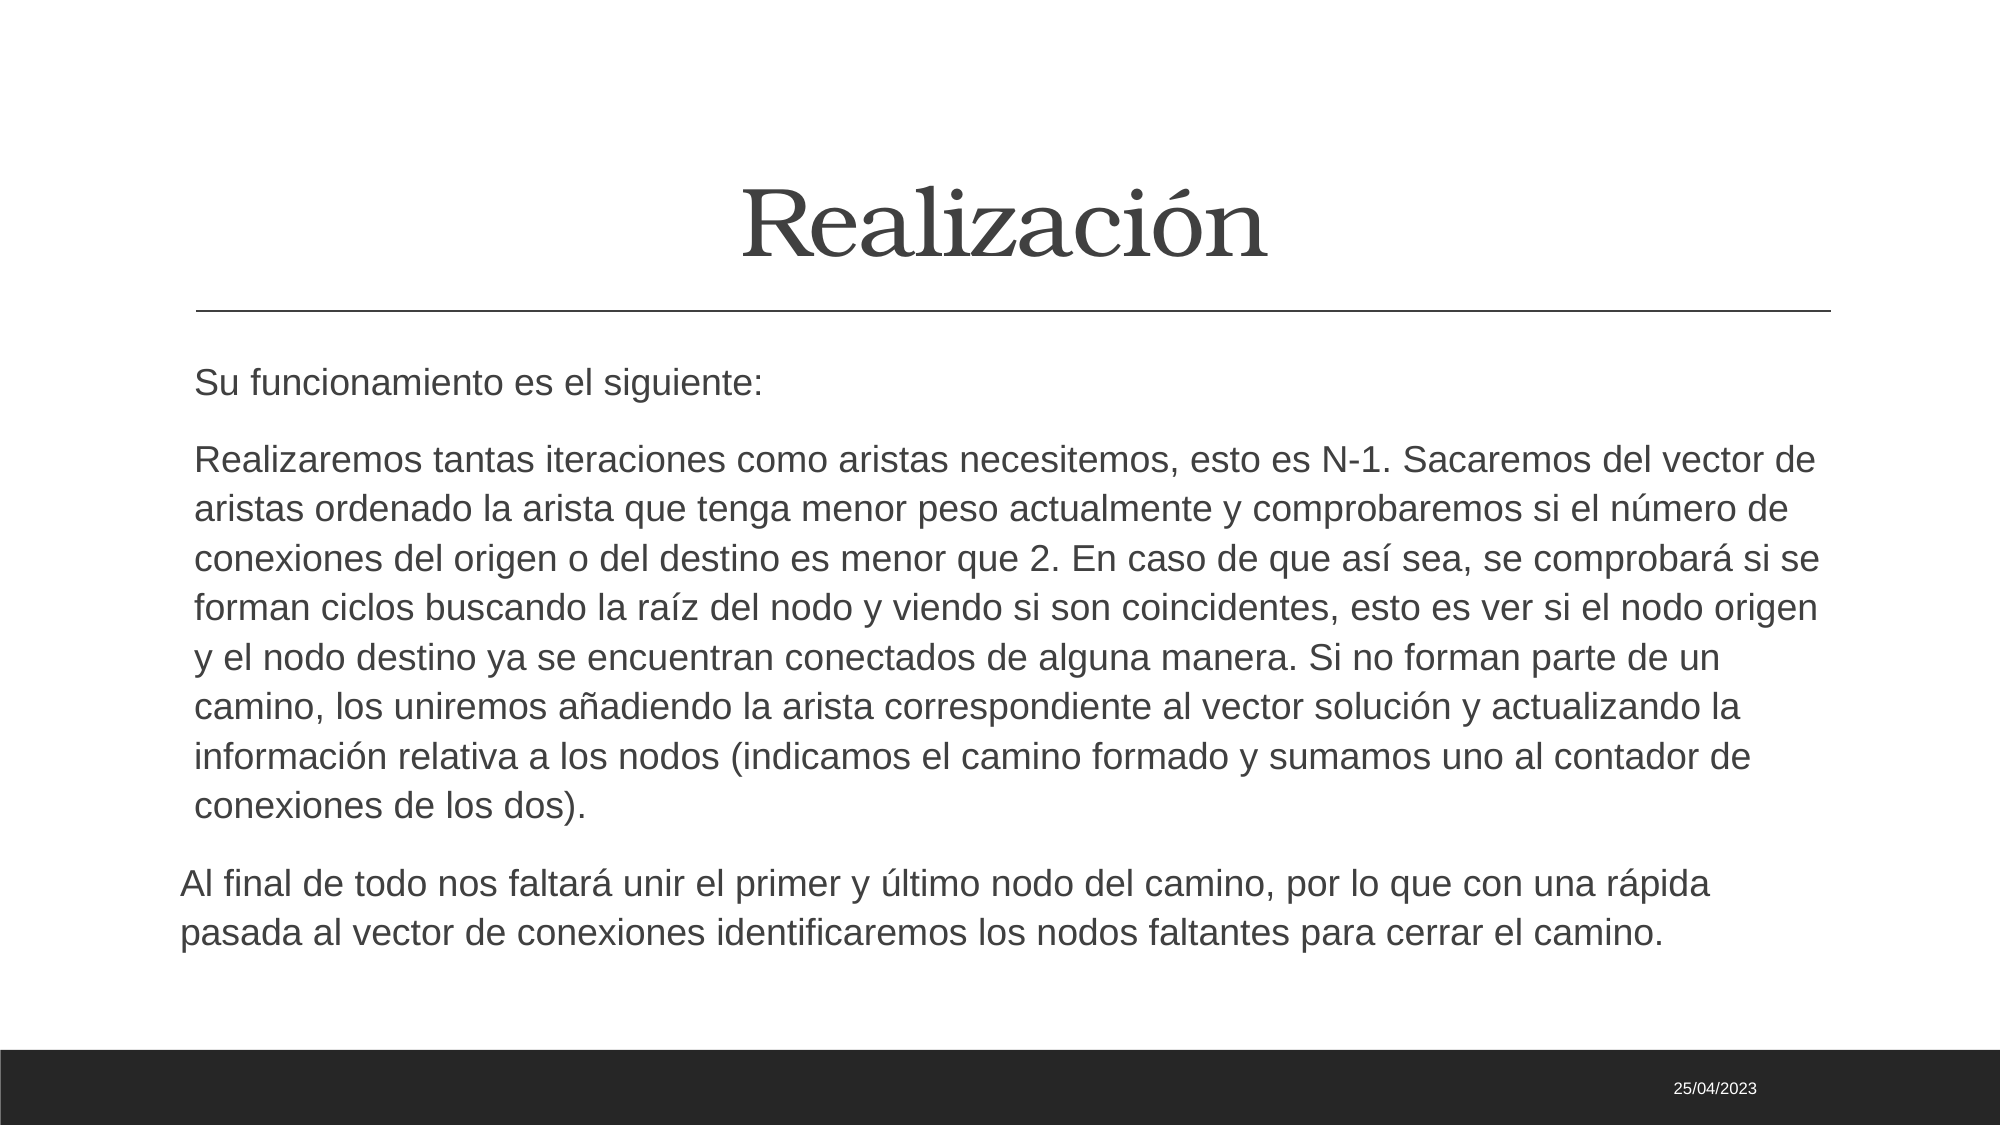

# Realización
Su funcionamiento es el siguiente:
Realizaremos tantas iteraciones como aristas necesitemos, esto es N-1. Sacaremos del vector de aristas ordenado la arista que tenga menor peso actualmente y comprobaremos si el número de conexiones del origen o del destino es menor que 2. En caso de que así sea, se comprobará si se forman ciclos buscando la raíz del nodo y viendo si son coincidentes, esto es ver si el nodo origen y el nodo destino ya se encuentran conectados de alguna manera. Si no forman parte de un camino, los uniremos añadiendo la arista correspondiente al vector solución y actualizando la información relativa a los nodos (indicamos el camino formado y sumamos uno al contador de conexiones de los dos).
Al final de todo nos faltará unir el primer y último nodo del camino, por lo que con una rápida pasada al vector de conexiones identificaremos los nodos faltantes para cerrar el camino.
25/04/2023